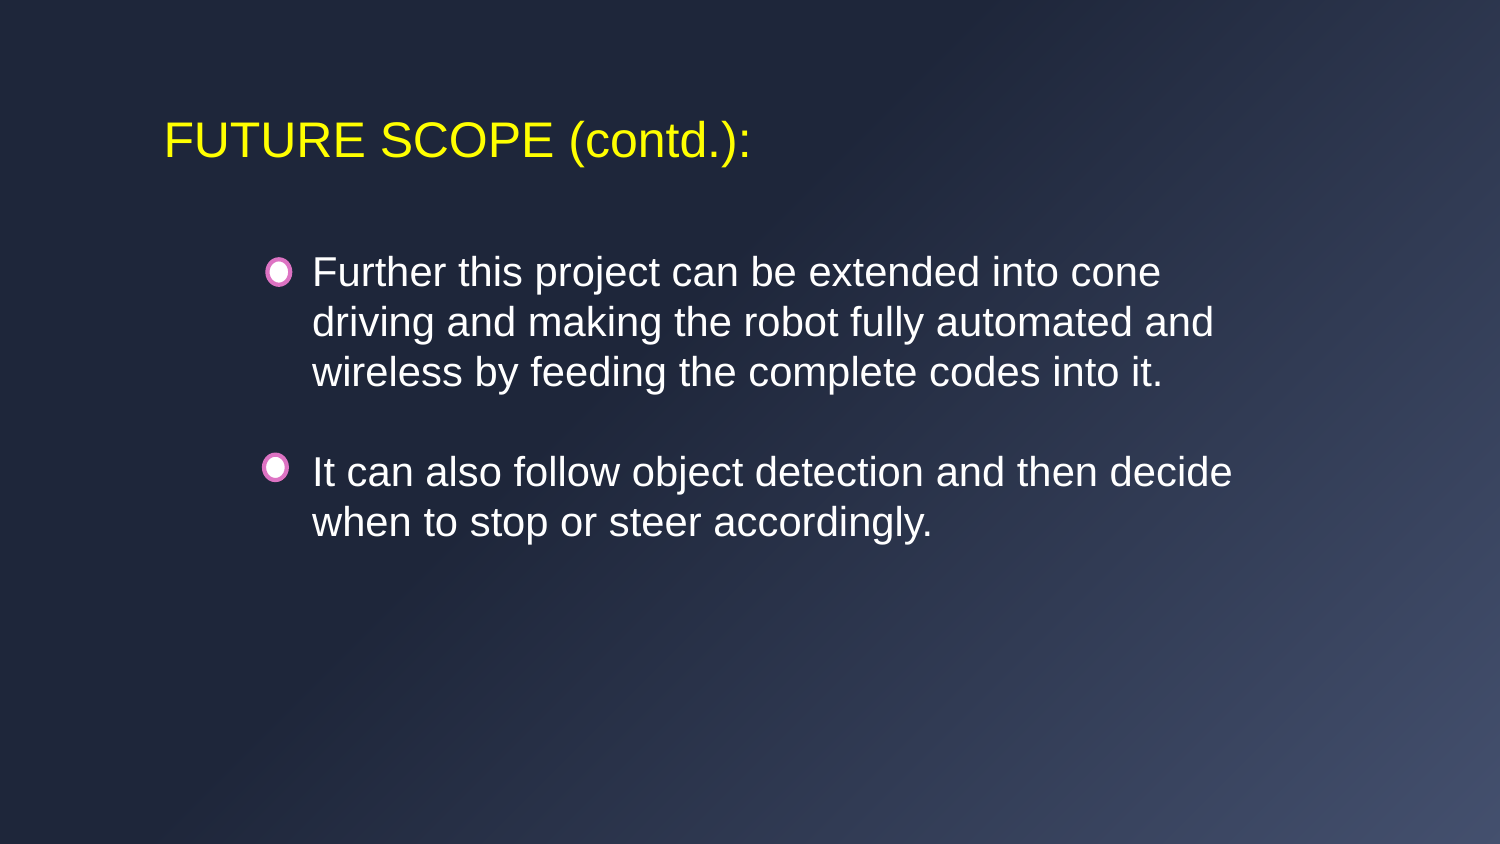

FUTURE SCOPE (contd.):
Further this project can be extended into cone driving and making the robot fully automated and wireless by feeding the complete codes into it.

It can also follow object detection and then decide when to stop or steer accordingly.